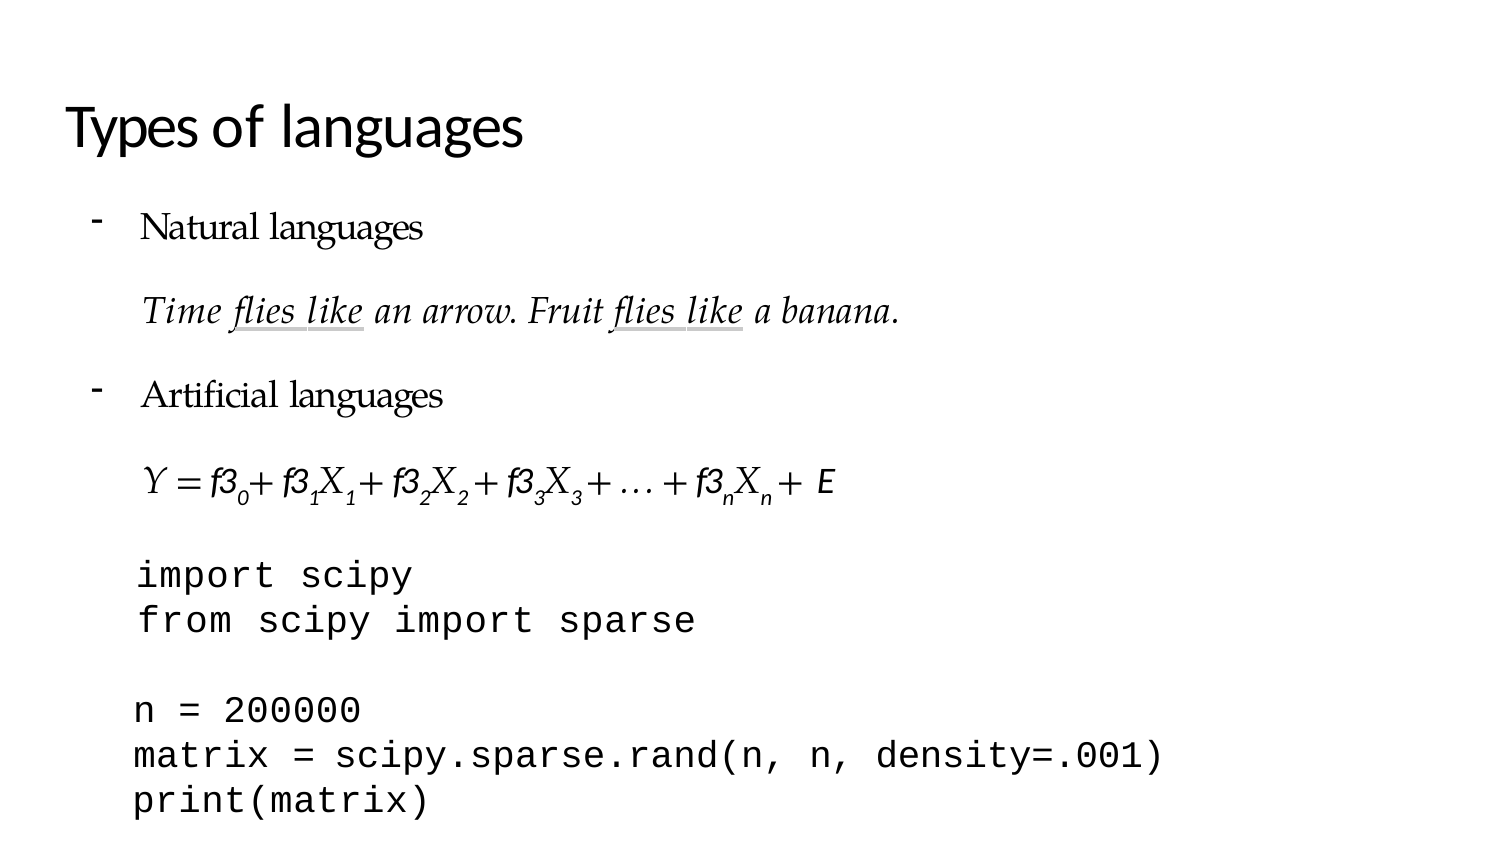

# Types of languages
Natural languages
       Time flies like an arrow. Fruit flies like a banana.
Artificial languages
         Y = f30 + f31 X1 + f32 X2 + f33 X3 + . . . + f3n Xn + E
   import scipy
   from scipy import sparse

   n = 200000
   matrix = scipy.sparse.rand(n, n, density=.001)
   print(matrix)